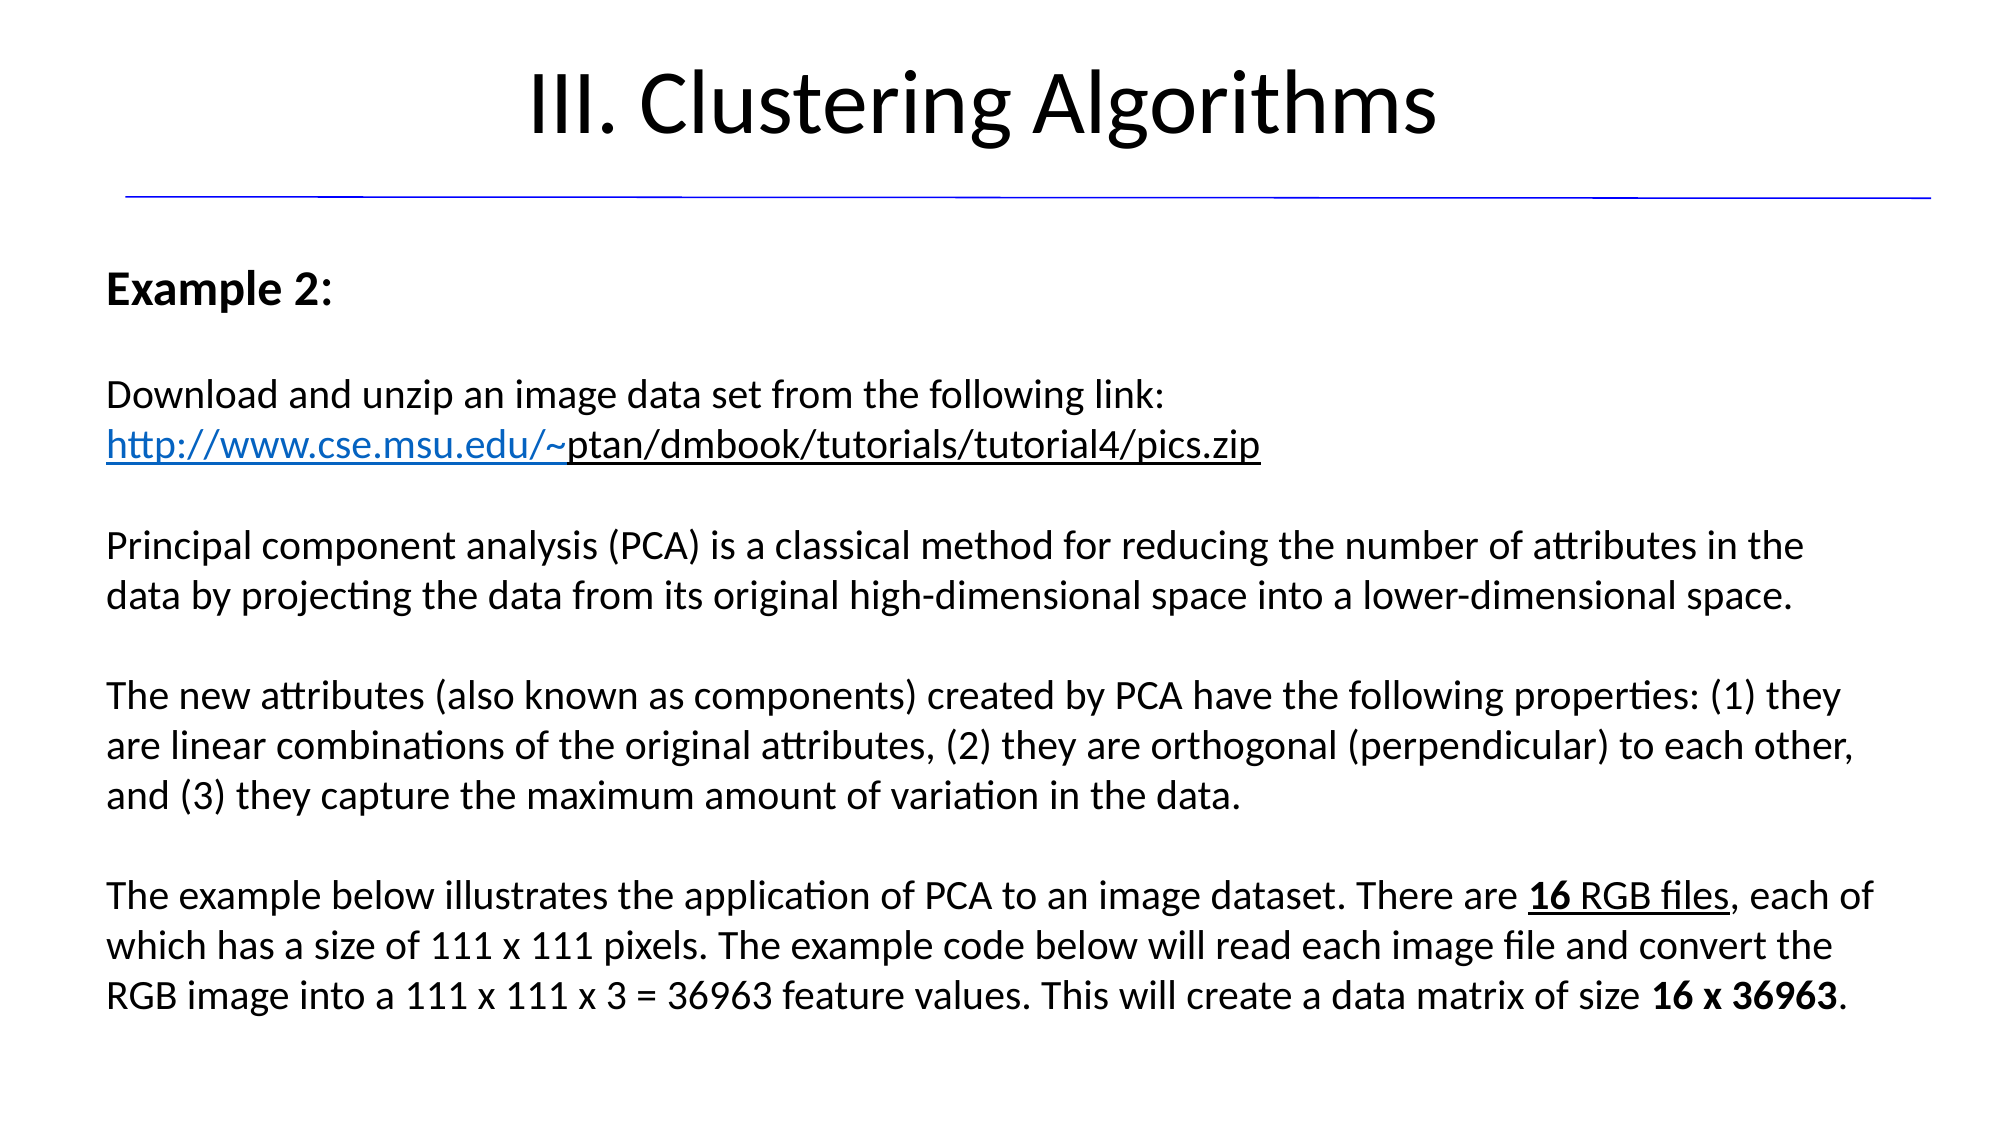

III. Clustering Algorithms
Example 2:

Download and unzip an image data set from the following link:
http://www.cse.msu.edu/~ptan/dmbook/tutorials/tutorial4/pics.zip

Principal component analysis (PCA) is a classical method for reducing the number of attributes in the data by projecting the data from its original high-dimensional space into a lower-dimensional space.

The new attributes (also known as components) created by PCA have the following properties: (1) they are linear combinations of the original attributes, (2) they are orthogonal (perpendicular) to each other, and (3) they capture the maximum amount of variation in the data.

The example below illustrates the application of PCA to an image dataset. There are 16 RGB files, each of which has a size of 111 x 111 pixels. The example code below will read each image file and convert the RGB image into a 111 x 111 x 3 = 36963 feature values. This will create a data matrix of size 16 x 36963.